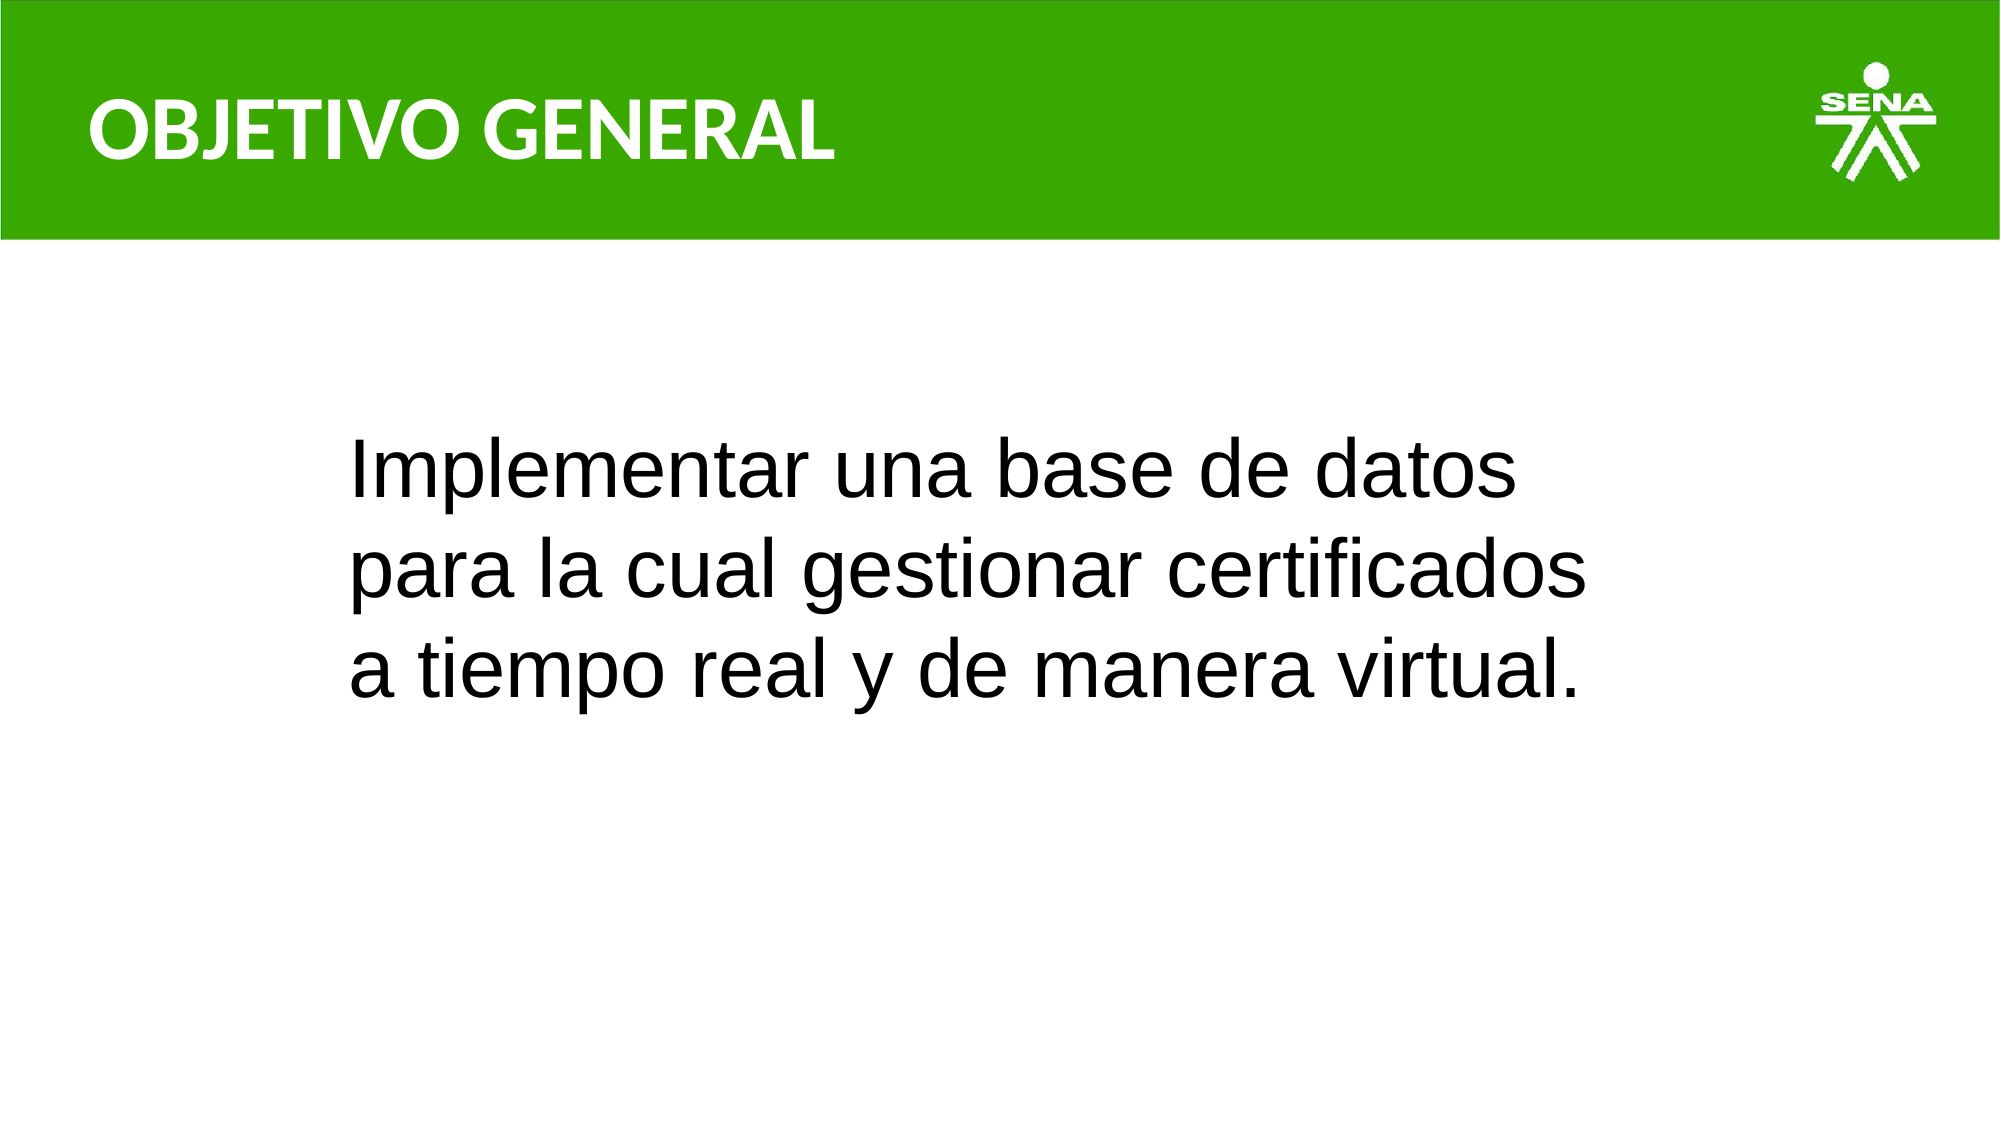

# OBJETIVO GENERAL
Implementar una base de datos para la cual gestionar certificados a tiempo real y de manera virtual.